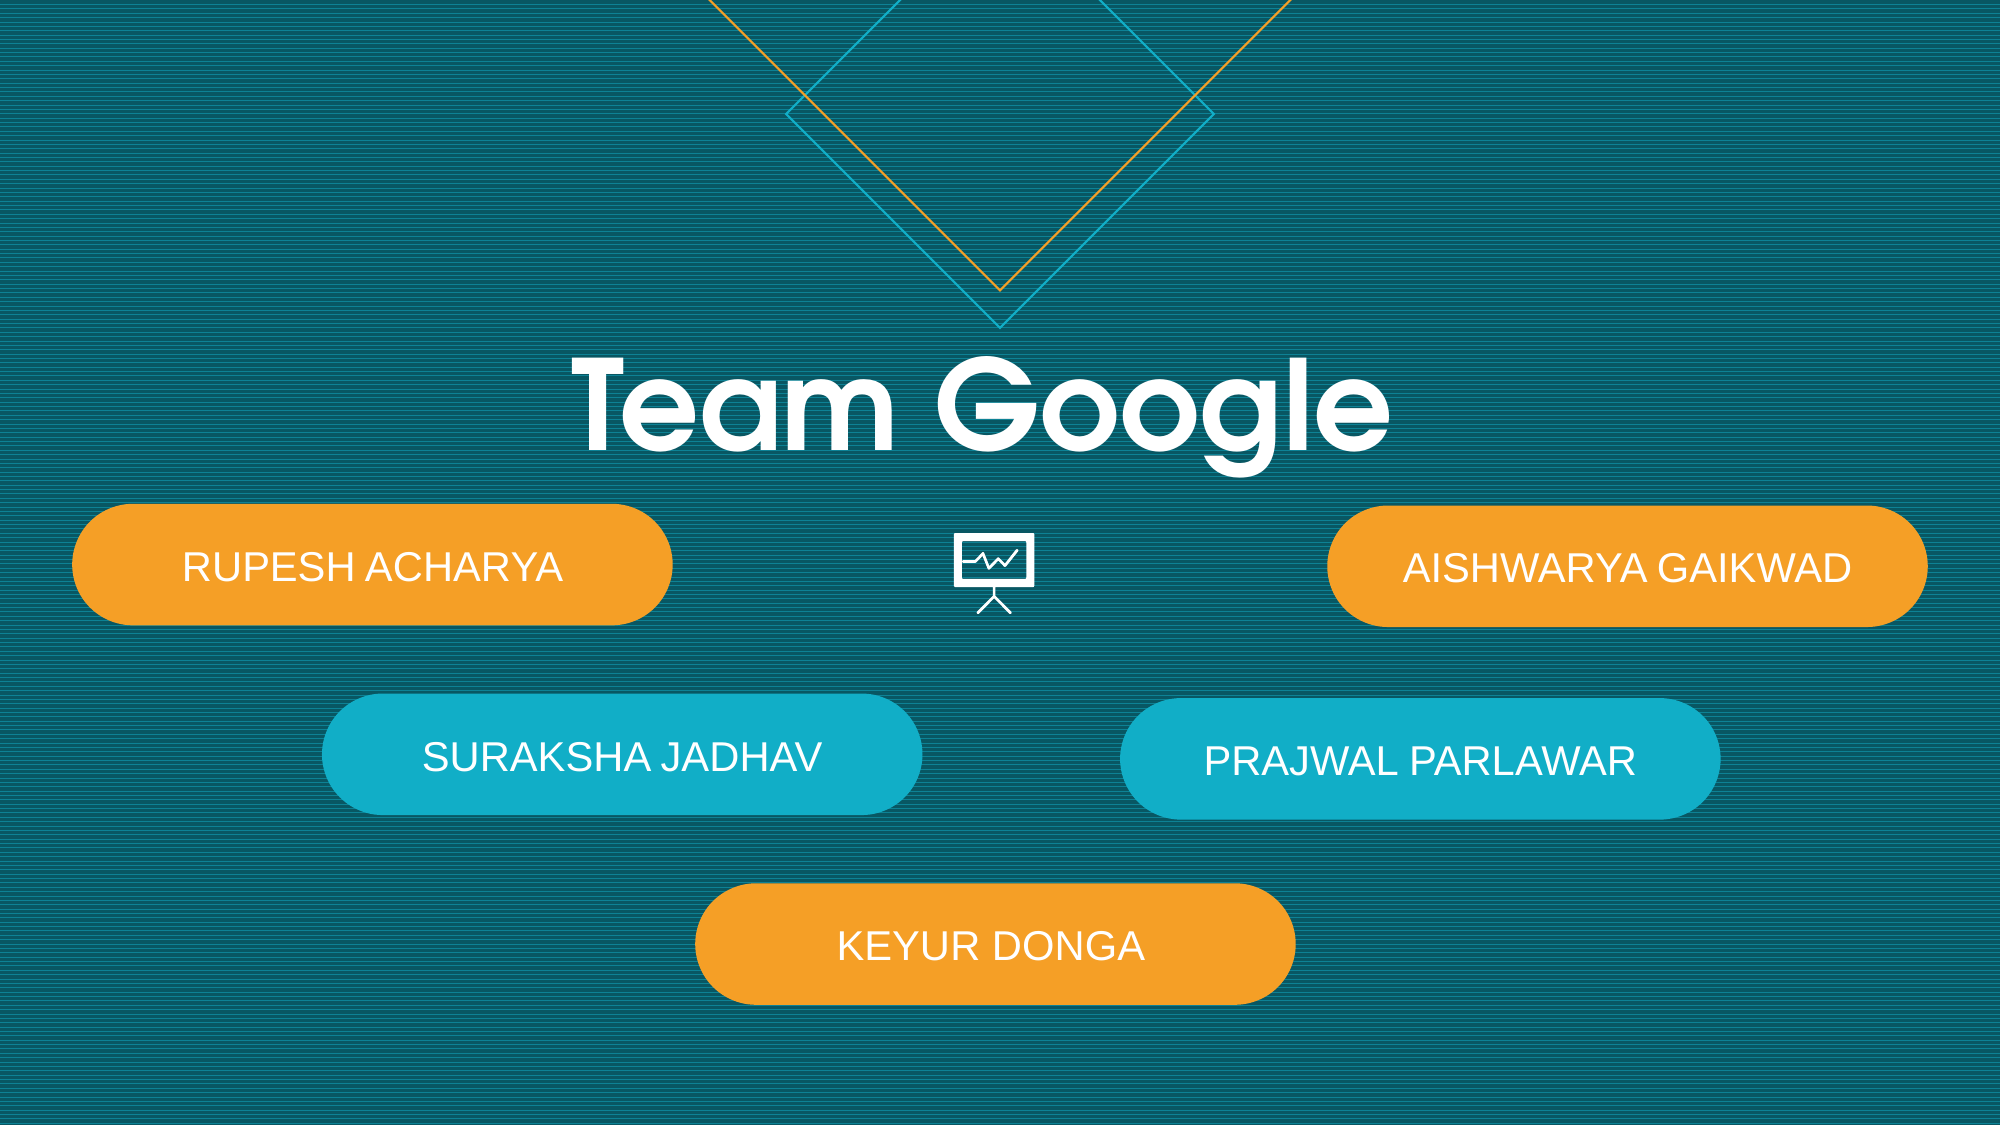

# Team Google
RUPESH ACHARYA
AISHWARYA GAIKWAD

SURAKSHA JADHAV
PRAJWAL PARLAWAR
KEYUR DONGA